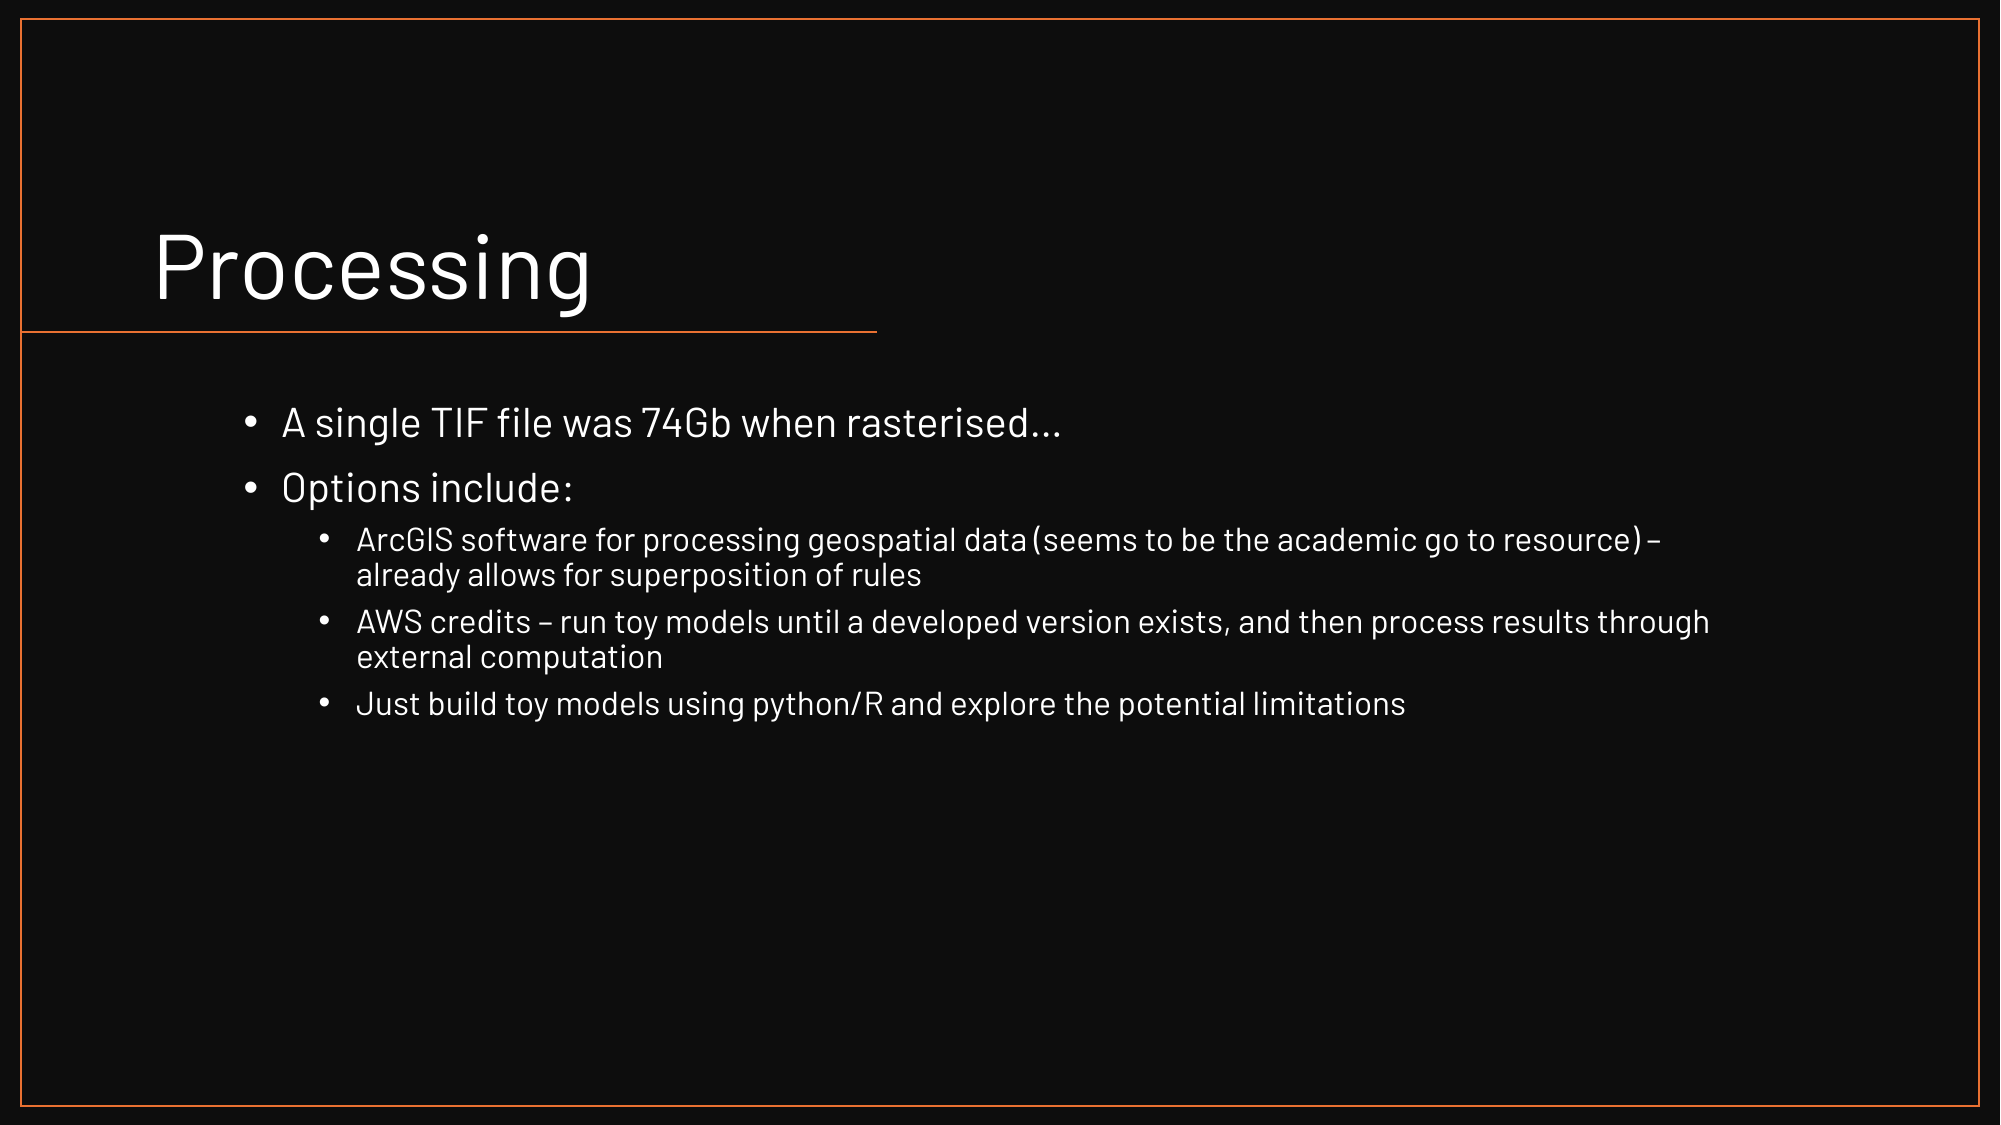

# Processing
A single TIF file was 74Gb when rasterised…
Options include:
ArcGIS software for processing geospatial data (seems to be the academic go to resource) – already allows for superposition of rules
AWS credits – run toy models until a developed version exists, and then process results through external computation
Just build toy models using python/R and explore the potential limitations